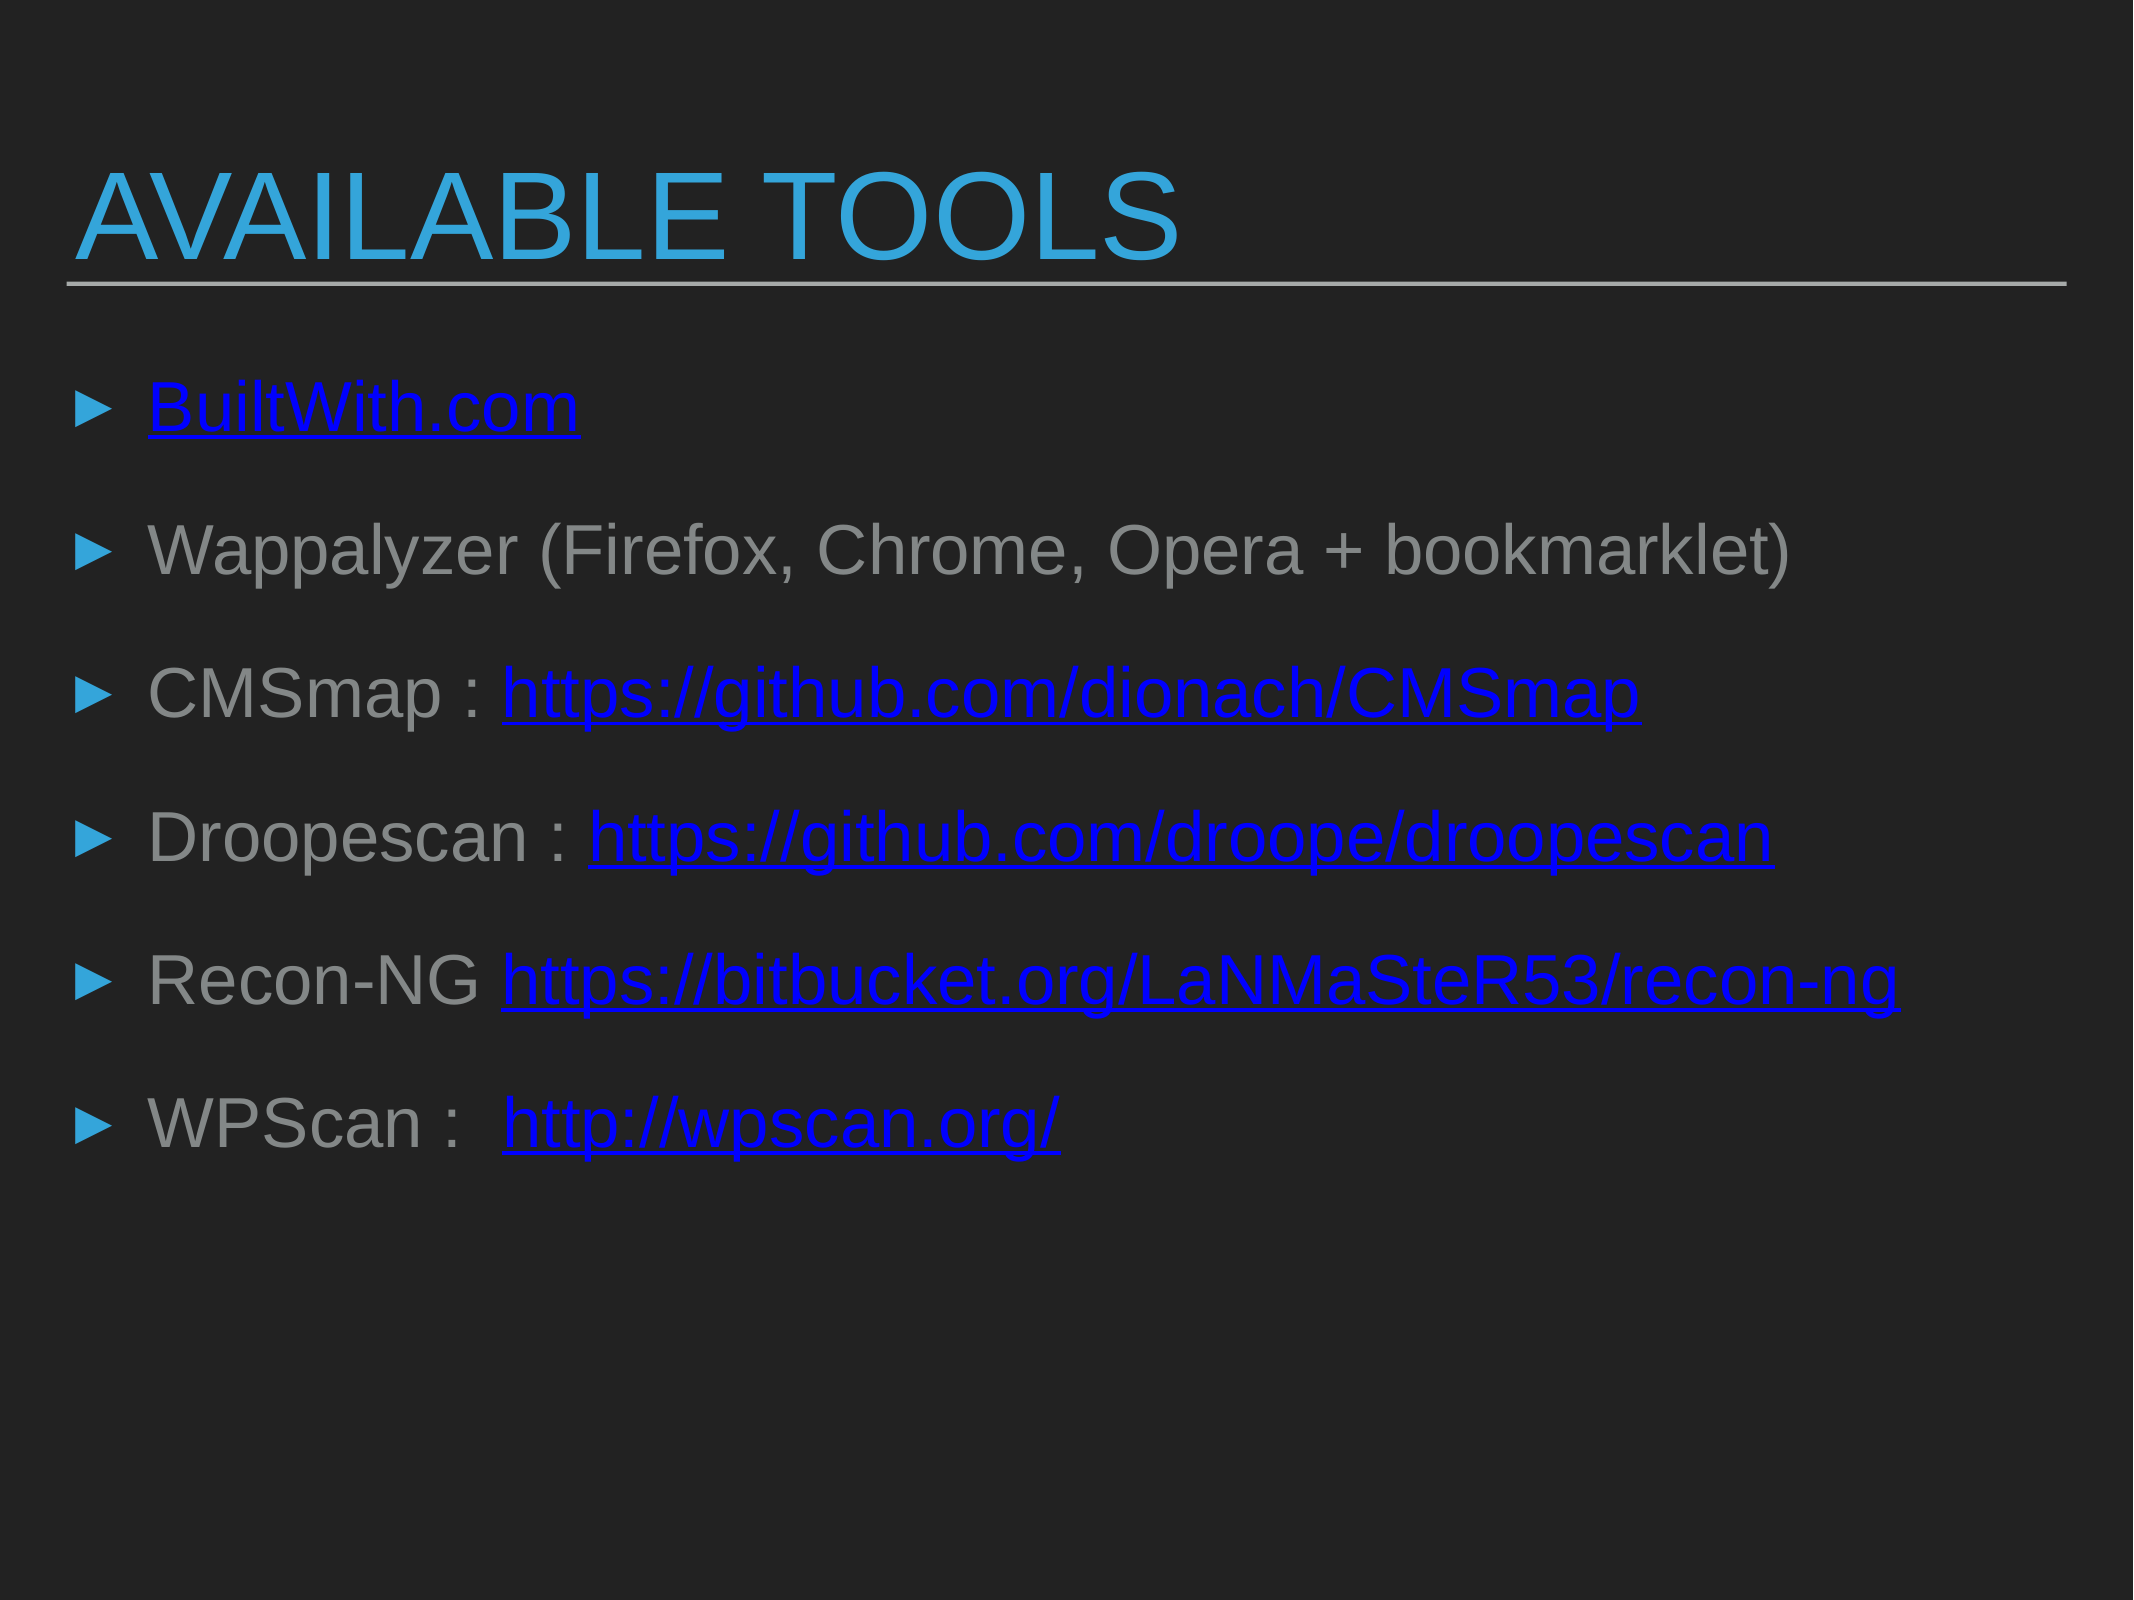

# Available Tools
BuiltWith.com
Wappalyzer (Firefox, Chrome, Opera + bookmarklet)
CMSmap : https://github.com/dionach/CMSmap
Droopescan : https://github.com/droope/droopescan
Recon-NG https://bitbucket.org/LaNMaSteR53/recon-ng
WPScan :  http://wpscan.org/